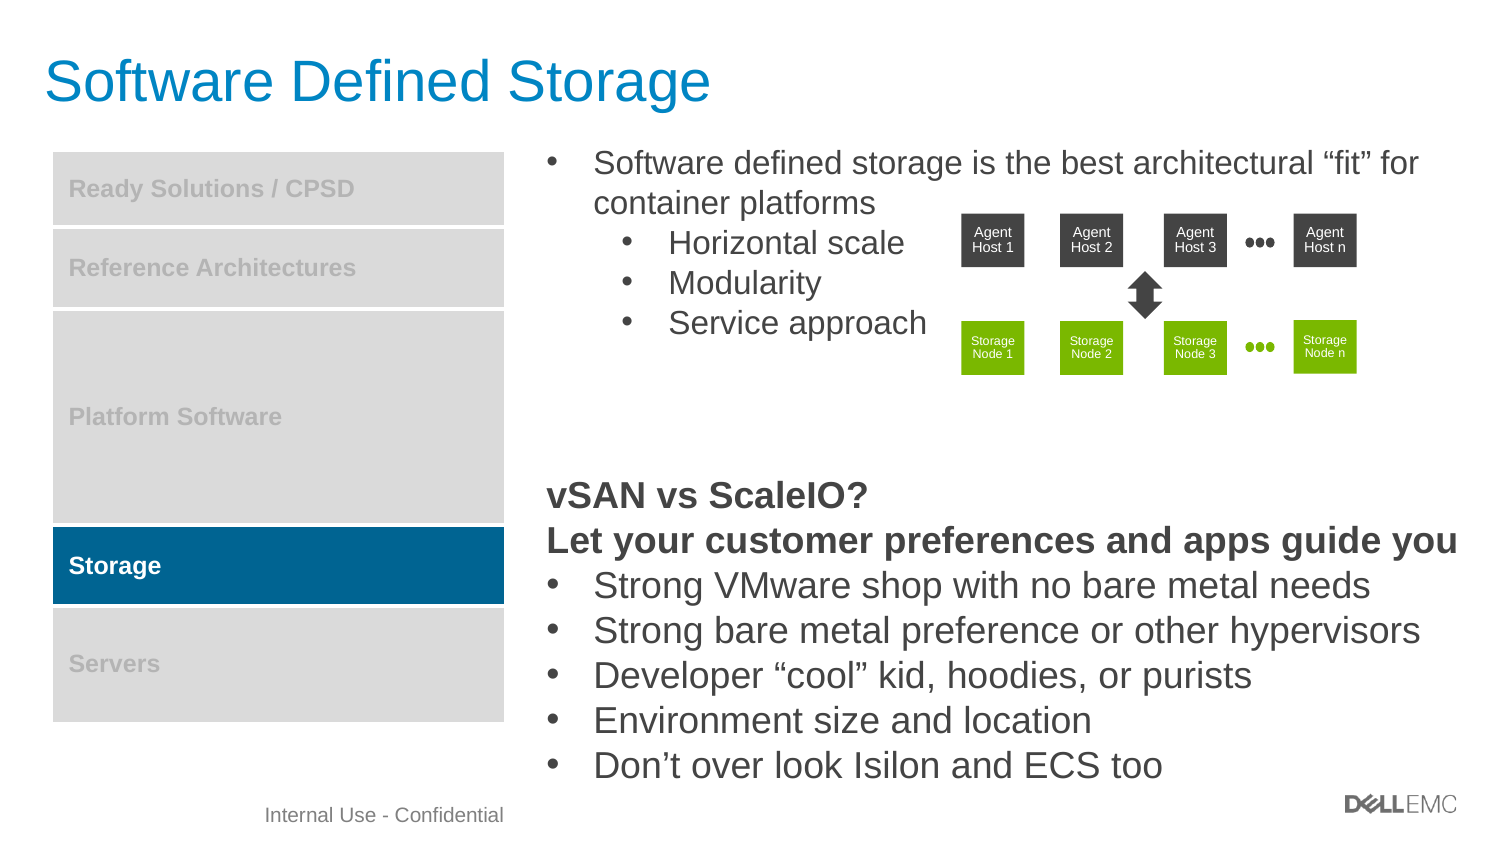

# Software Defined Storage
|  |
| --- |
| Ready Solutions / CPSD |
| Reference Architectures |
| Platform Software |
| Storage |
| Servers |
Software defined storage is the best architectural “fit” for container platforms
Horizontal scale
Modularity
Service approach

vSAN vs ScaleIO?
Let your customer preferences and apps guide you
Strong VMware shop with no bare metal needs
Strong bare metal preference or other hypervisors
Developer “cool” kid, hoodies, or purists
Environment size and location
Don’t over look Isilon and ECS too

Agent Host 1
Agent Host 2
Agent Host 3
Agent Host n

Storage Node n
Storage Node 1
Storage Node 2
Storage Node 3